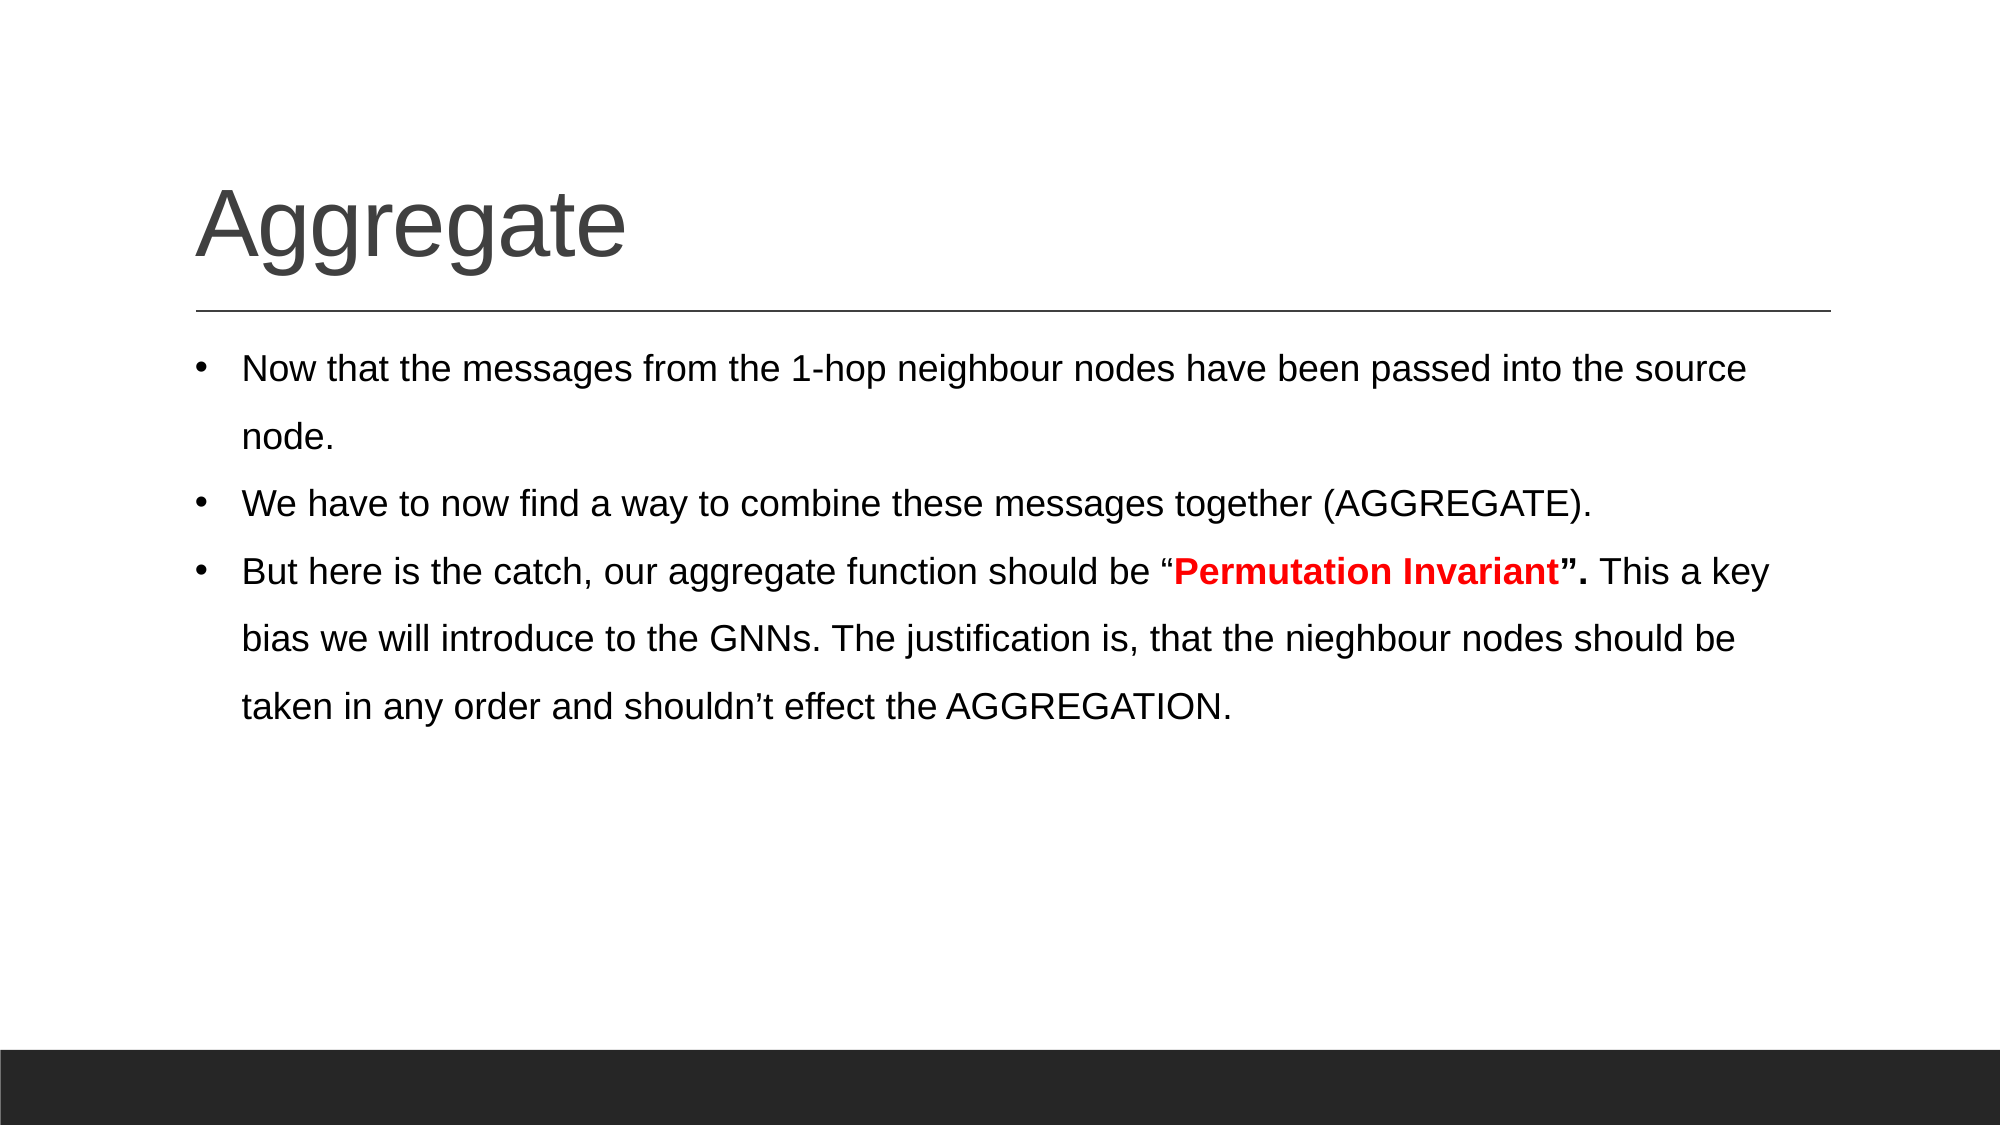

# Aggregate
Now that the messages from the 1-hop neighbour nodes have been passed into the source node.
We have to now find a way to combine these messages together (AGGREGATE).
But here is the catch, our aggregate function should be “Permutation Invariant”. This a key bias we will introduce to the GNNs. The justification is, that the nieghbour nodes should be taken in any order and shouldn’t effect the AGGREGATION.